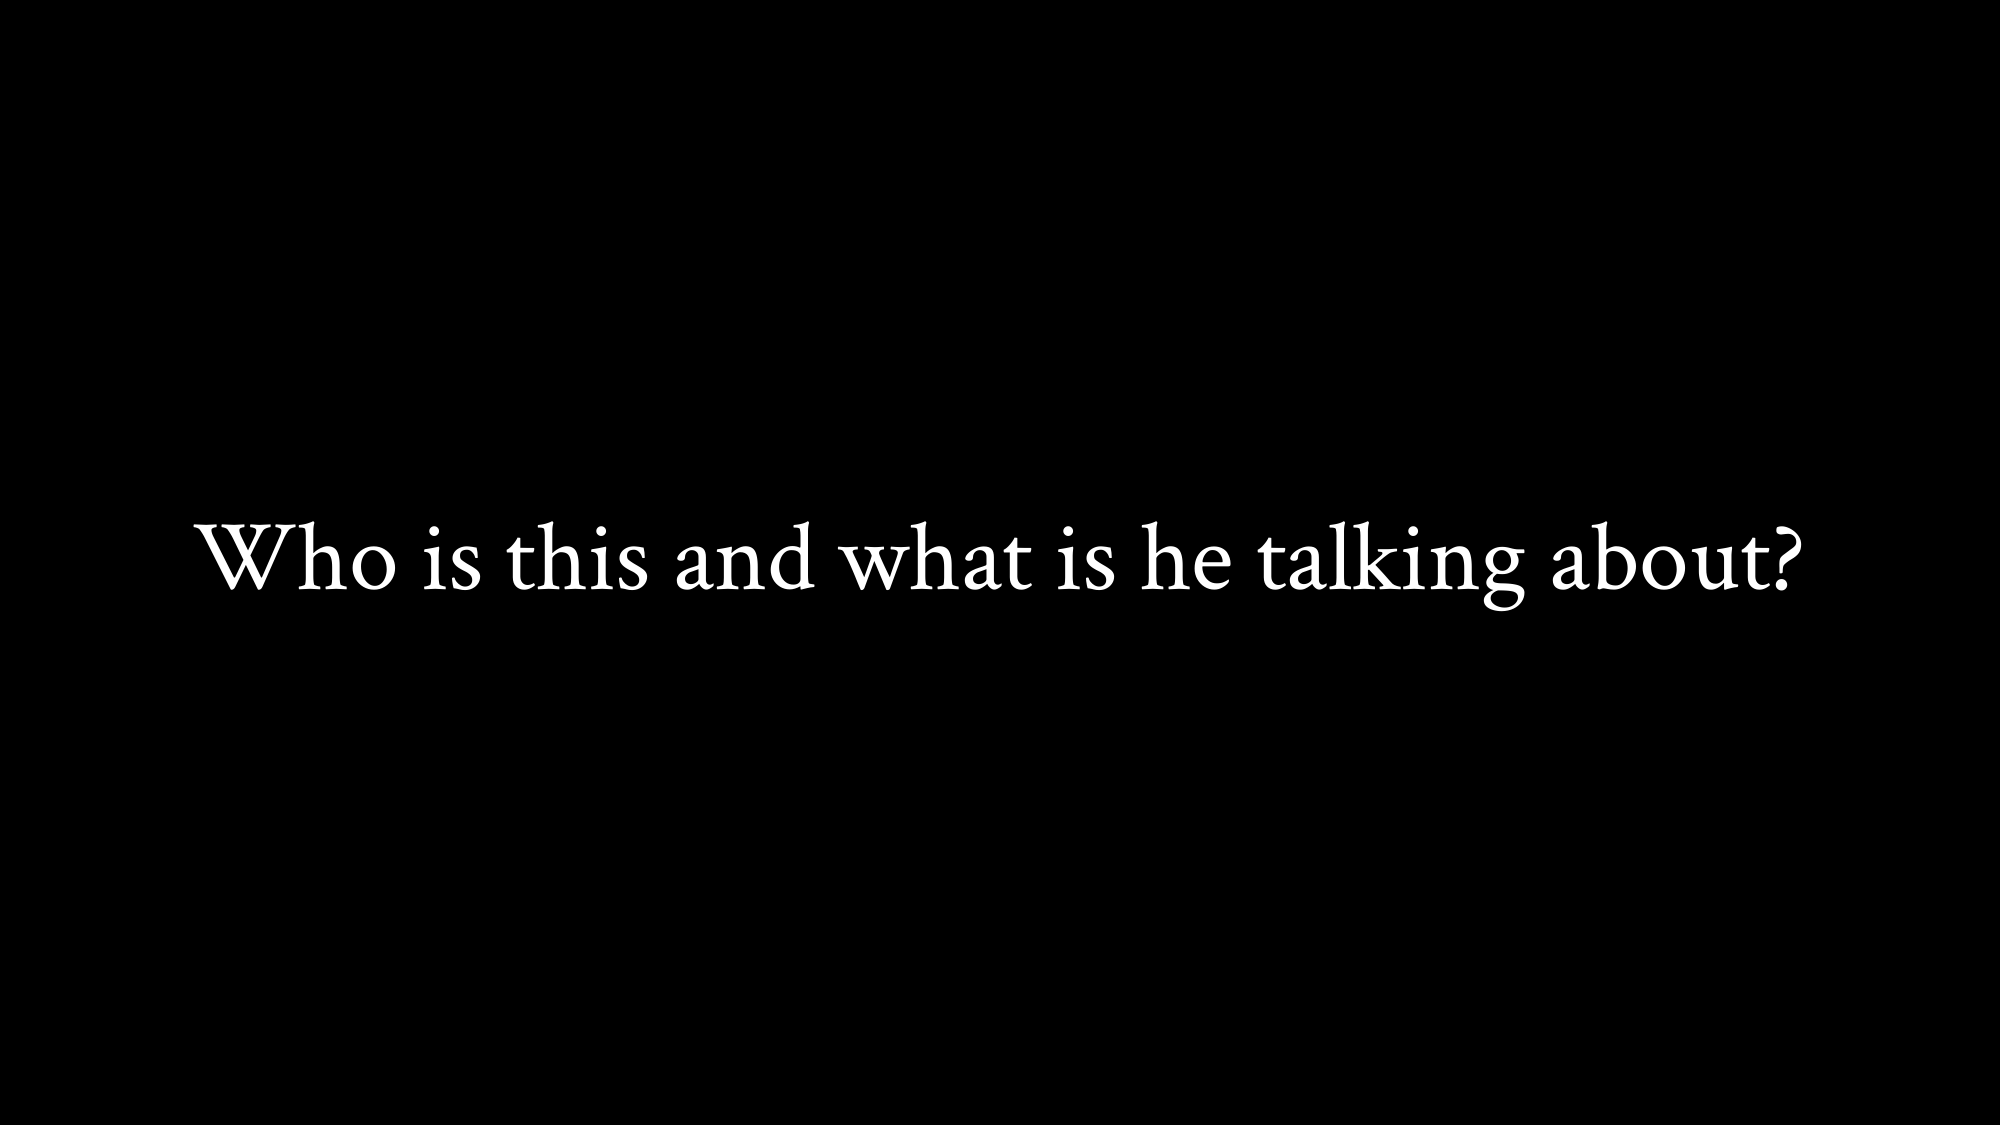

Who is this and what is he talking about?